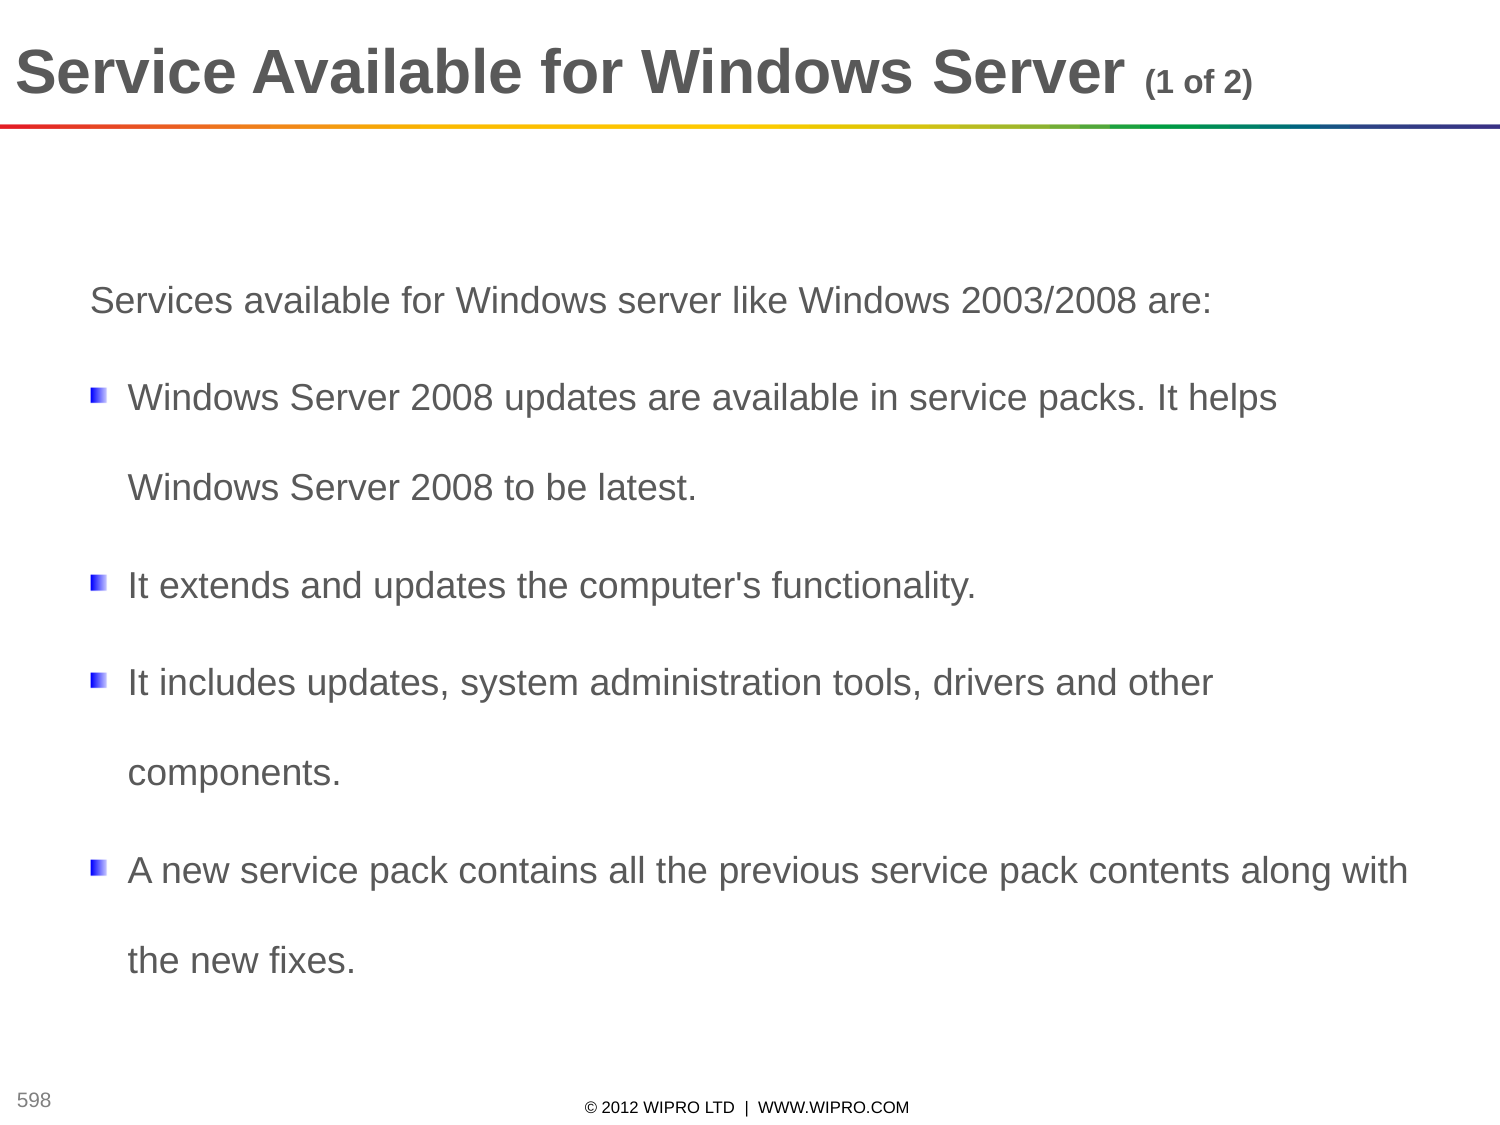

Service Available for Windows Server (1 of 2)
Services available for Windows server like Windows 2003/2008 are:
Windows Server 2008 updates are available in service packs. It helps Windows Server 2008 to be latest.
It extends and updates the computer's functionality.
It includes updates, system administration tools, drivers and other components.
A new service pack contains all the previous service pack contents along with the new fixes.